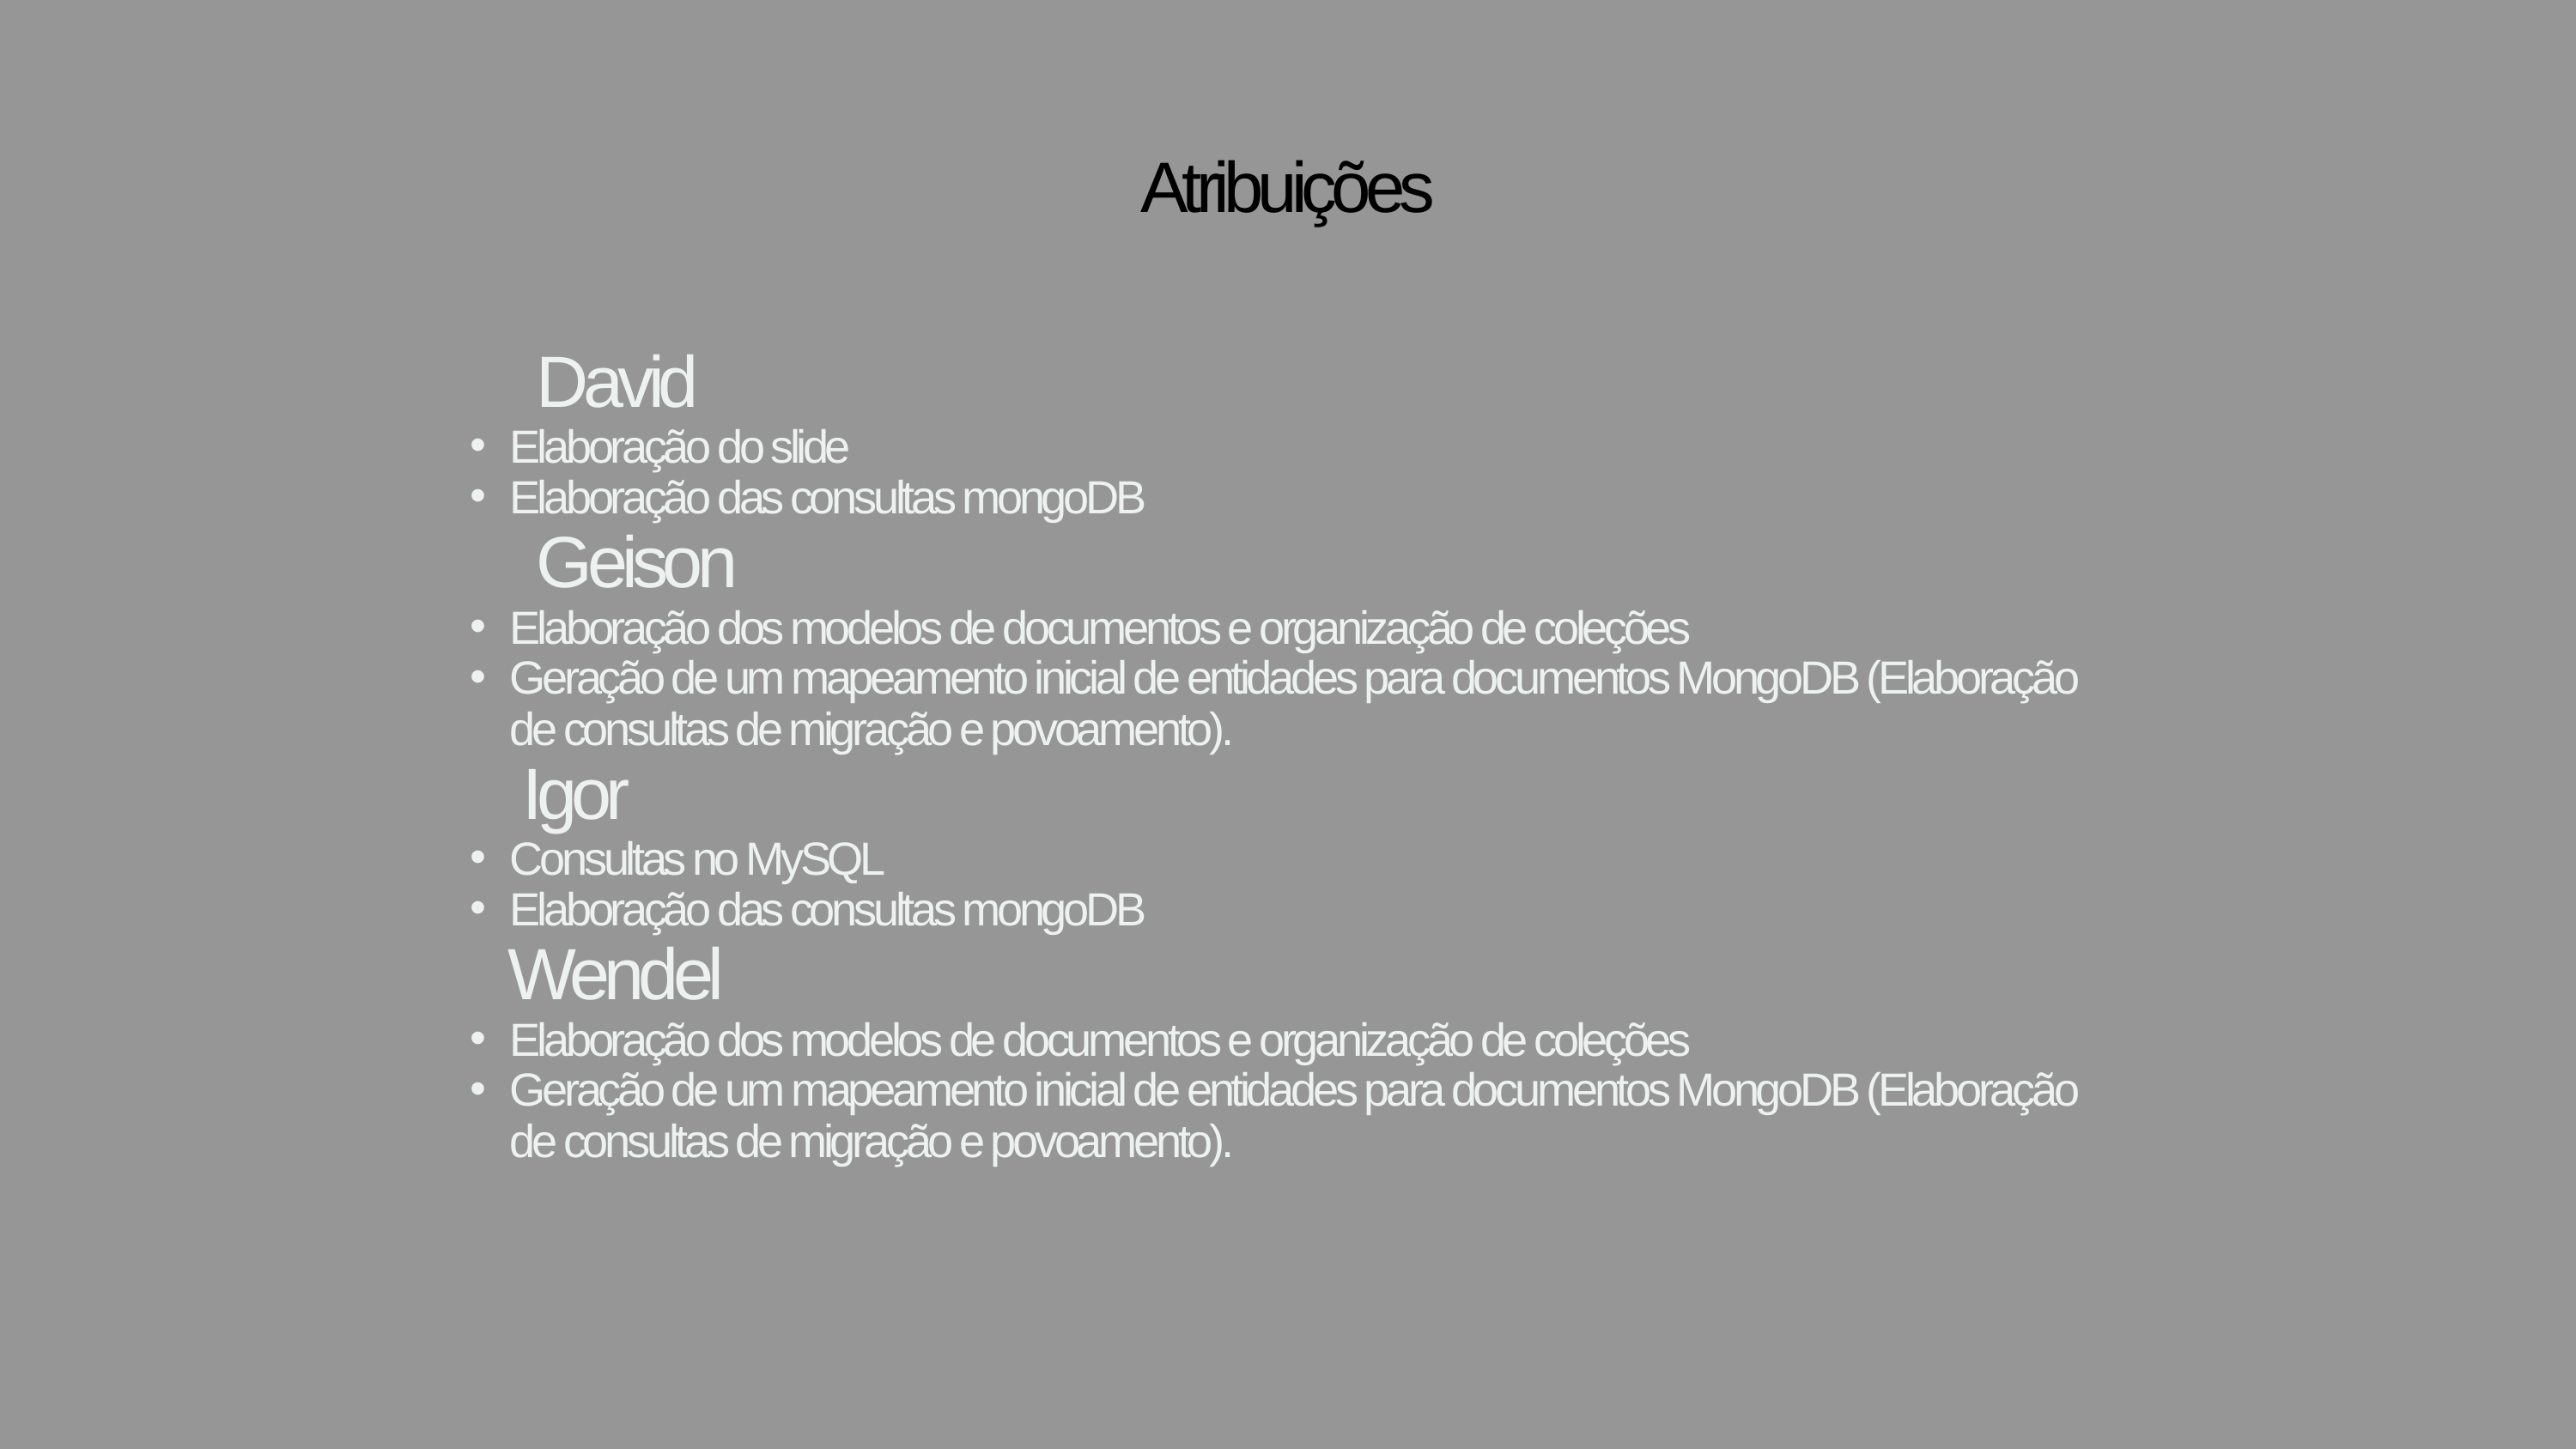

Atribuições
       David
Elaboração do slide
Elaboração das consultas mongoDB
       Geison
Elaboração dos modelos de documentos e organização de coleções
Geração de um mapeamento inicial de entidades para documentos MongoDB (Elaboração de consultas de migração e povoamento).
      Igor
Consultas no MySQL
Elaboração das consultas mongoDB
     Wendel
Elaboração dos modelos de documentos e organização de coleções
Geração de um mapeamento inicial de entidades para documentos MongoDB (Elaboração de consultas de migração e povoamento).